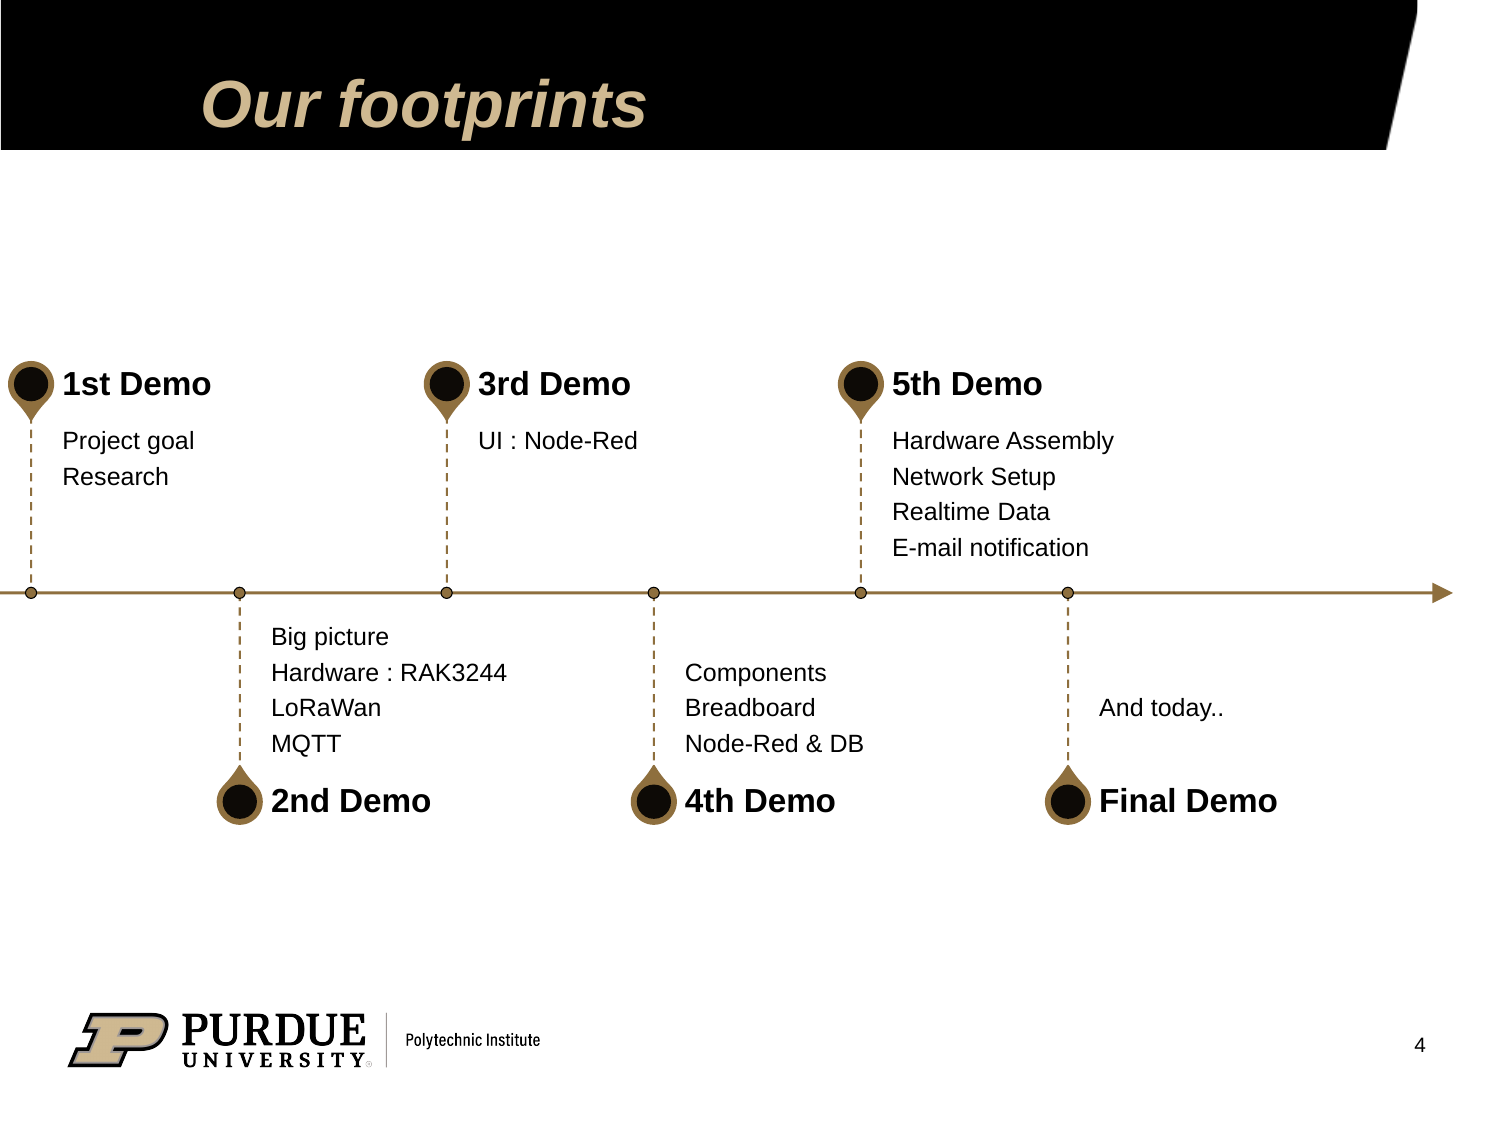

Our footprints
Project goal
Research
1st Demo
Big picture
Hardware : RAK3244
LoRaWan
MQTT
2nd Demo
UI : Node-Red
3rd Demo
Components
Breadboard
Node-Red & DB
4th Demo
Hardware Assembly
Network Setup
Realtime Data
E-mail notification
5th Demo
And today..

Final Demo
4